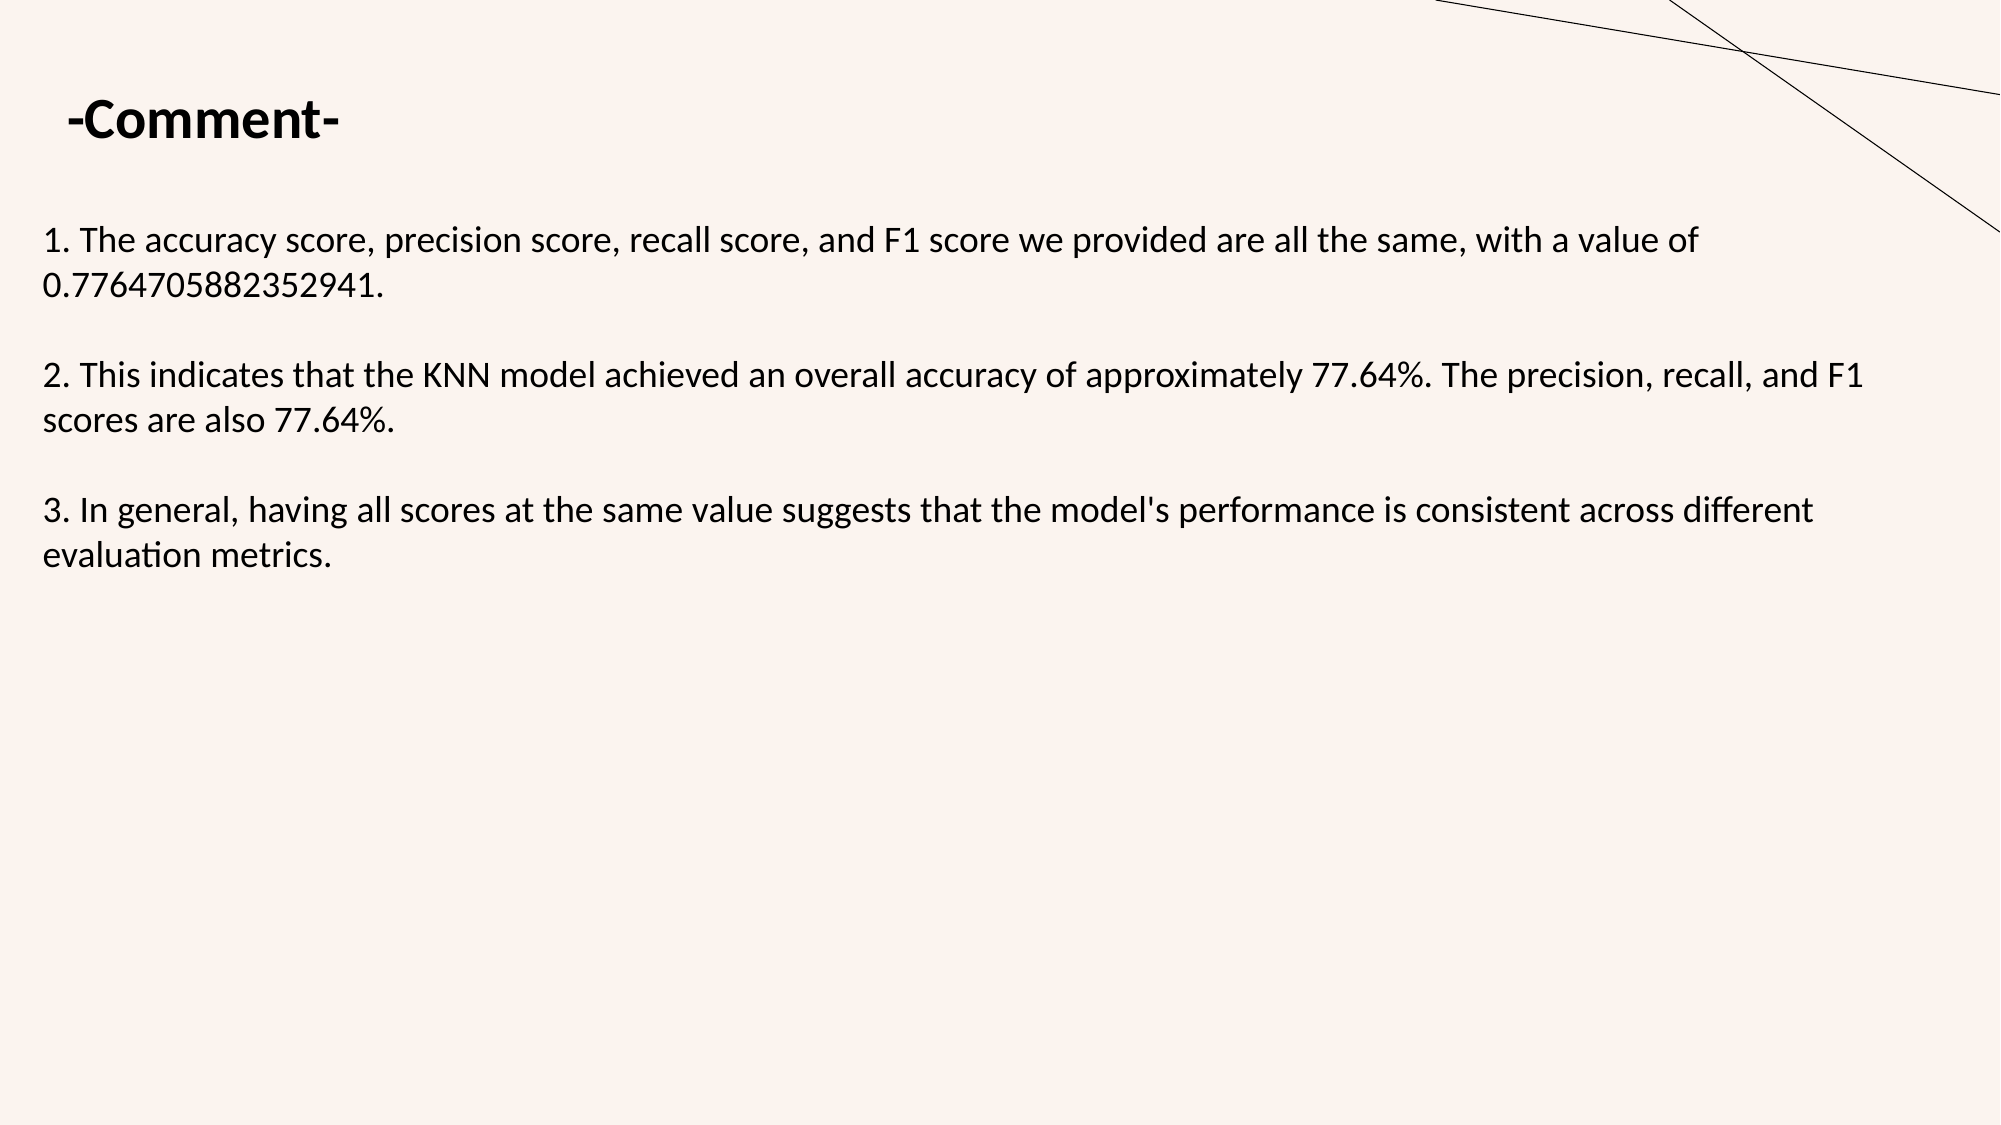

-Comment-
 The accuracy score, precision score, recall score, and F1 score we provided are all the same, with a value of 0.7764705882352941.

 This indicates that the KNN model achieved an overall accuracy of approximately 77.64%. The precision, recall, and F1 scores are also 77.64%.

 In general, having all scores at the same value suggests that the model's performance is consistent across different evaluation metrics.